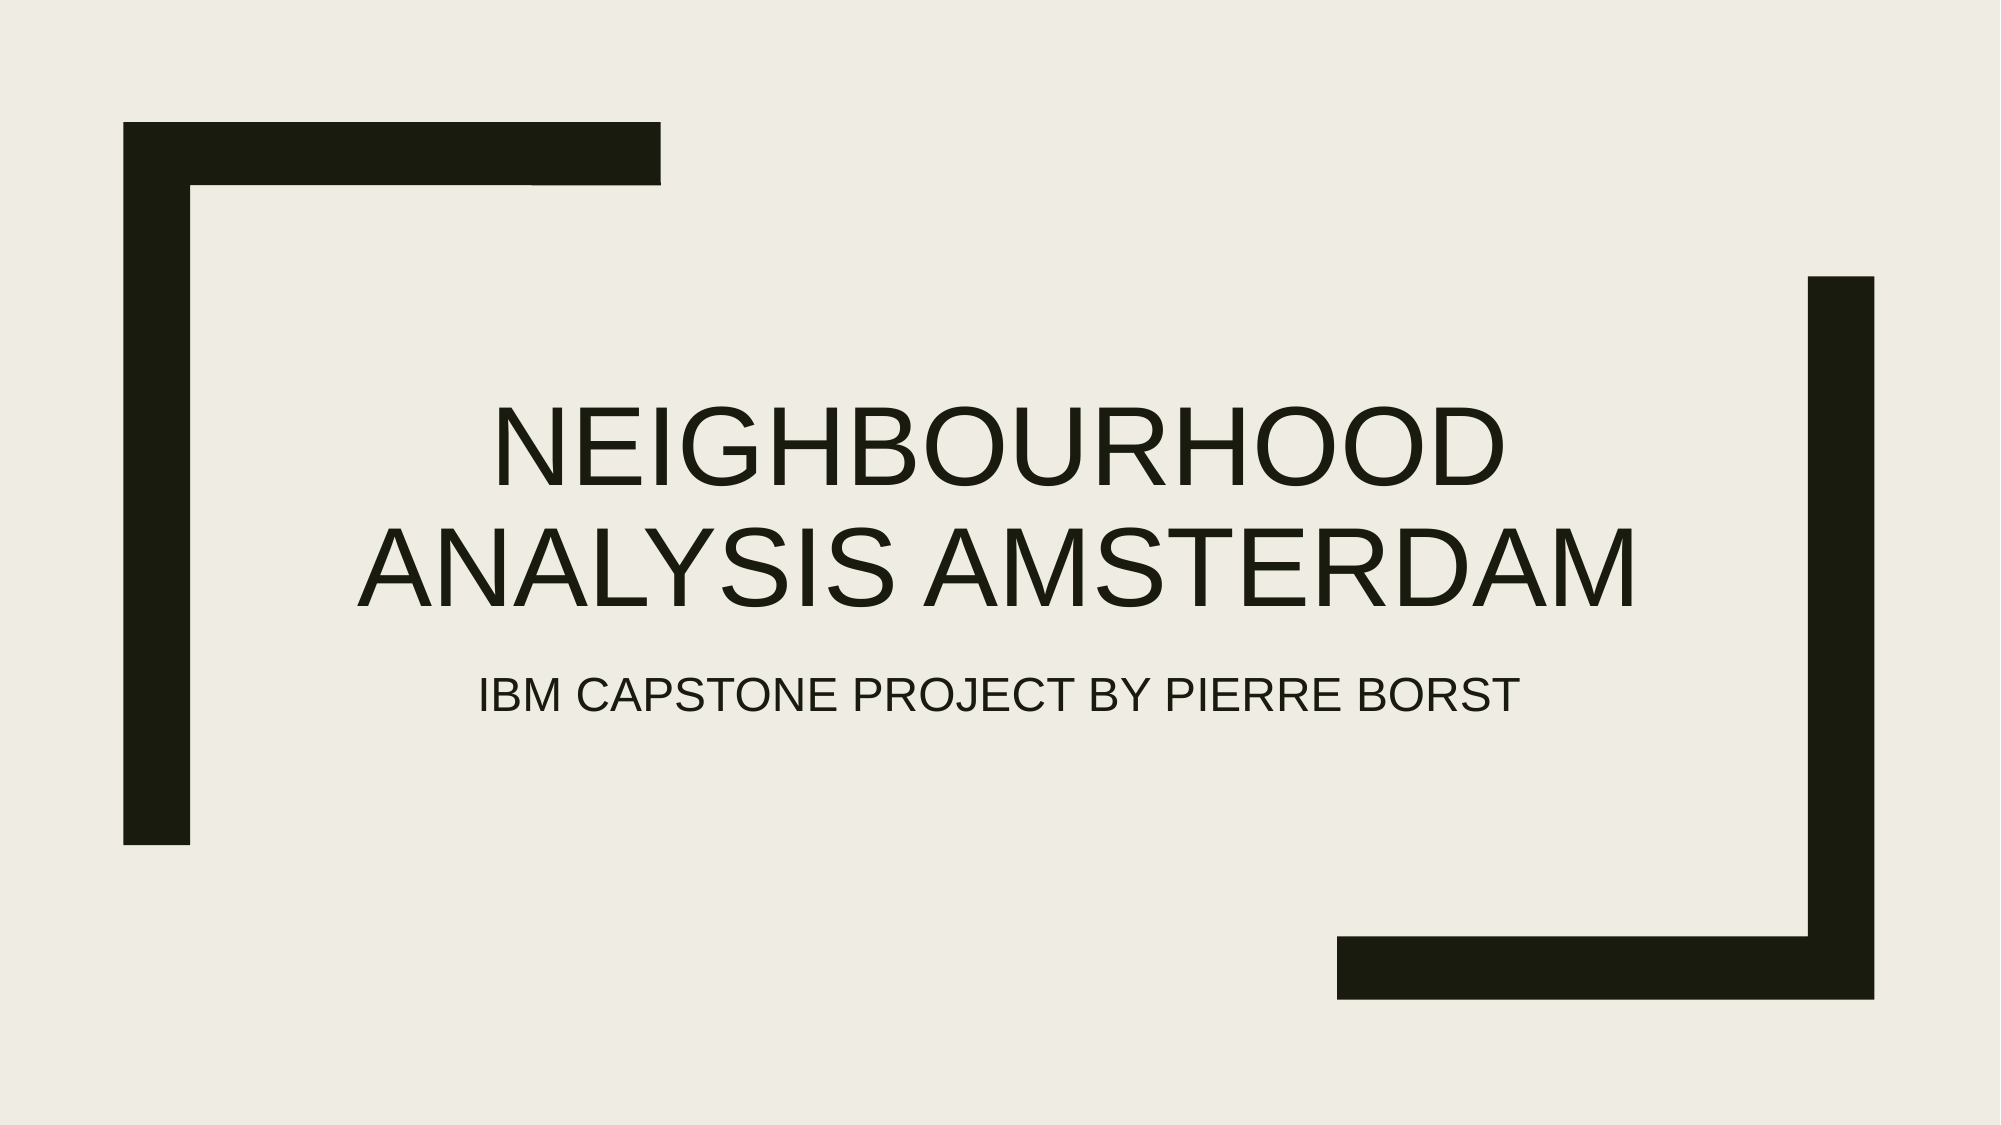

# NEIGHBOURHOOD ANALYSIS AMSTERDAM
IBM CAPSTONE PROJECT BY PIERRE BORST